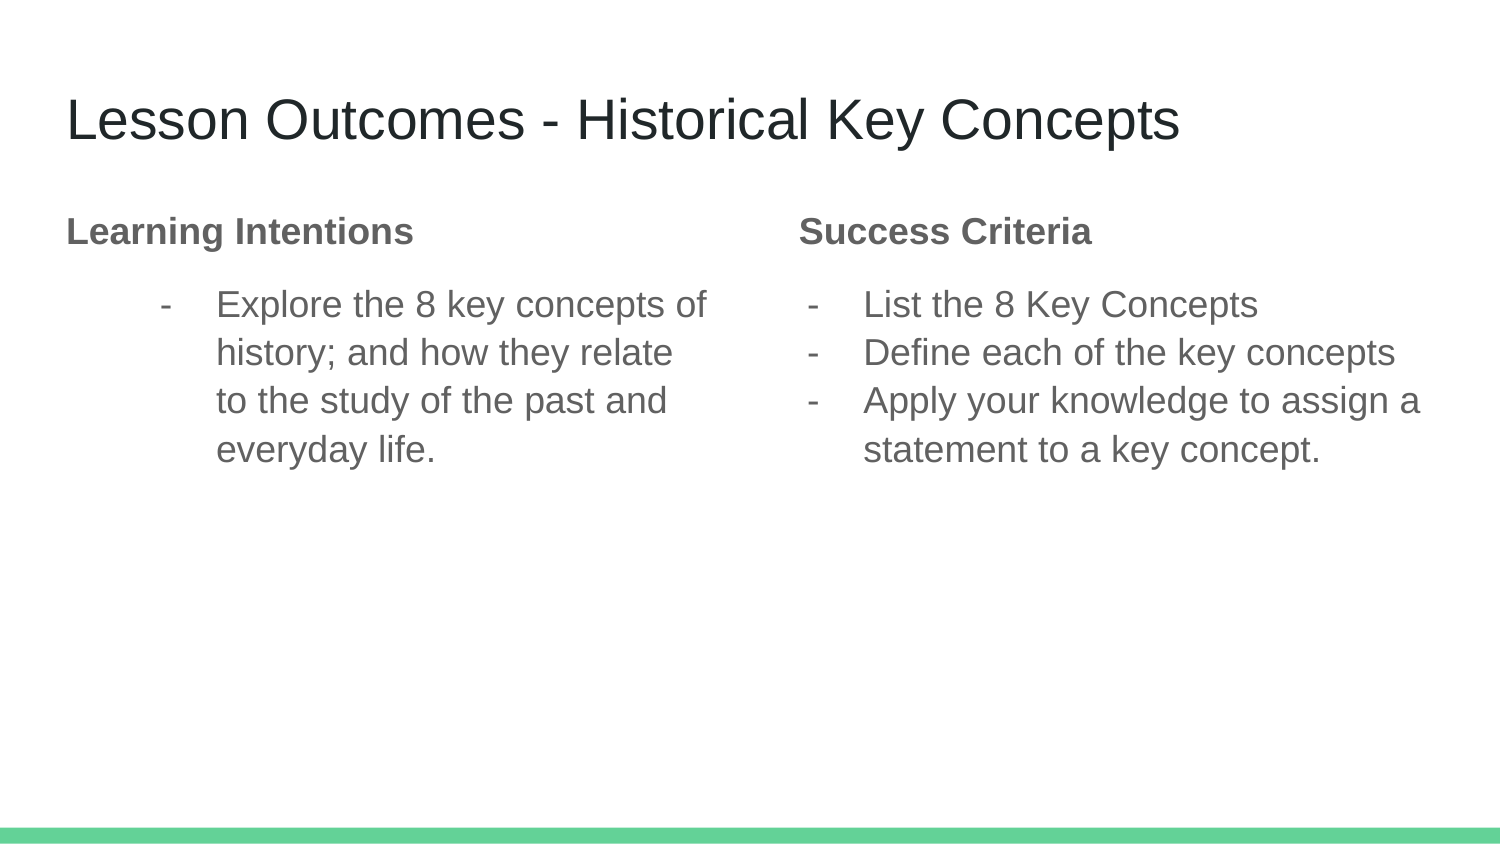

# Lesson Outcomes - Historical Key Concepts
Learning Intentions
Explore the 8 key concepts of history; and how they relate to the study of the past and everyday life.

 Success Criteria
List the 8 Key Concepts
Define each of the key concepts
Apply your knowledge to assign a statement to a key concept.